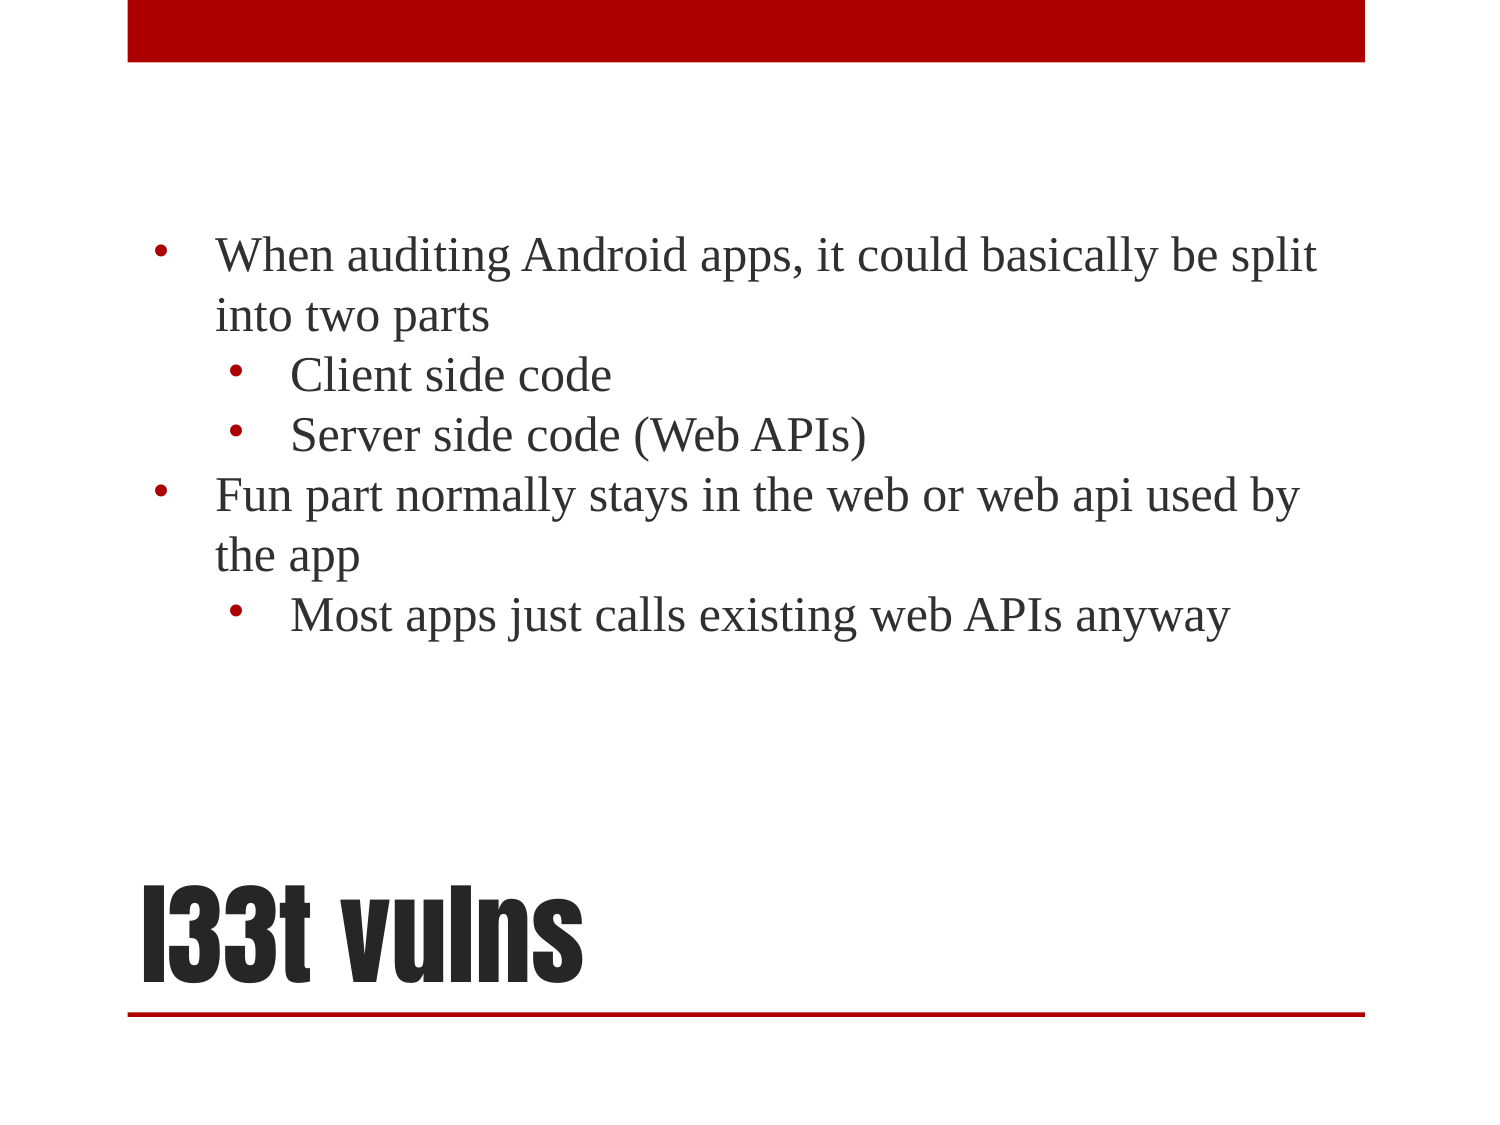

When auditing Android apps, it could basically be split into two parts
Client side code
Server side code (Web APIs)
Fun part normally stays in the web or web api used by the app
Most apps just calls existing web APIs anyway
# l33t vulns